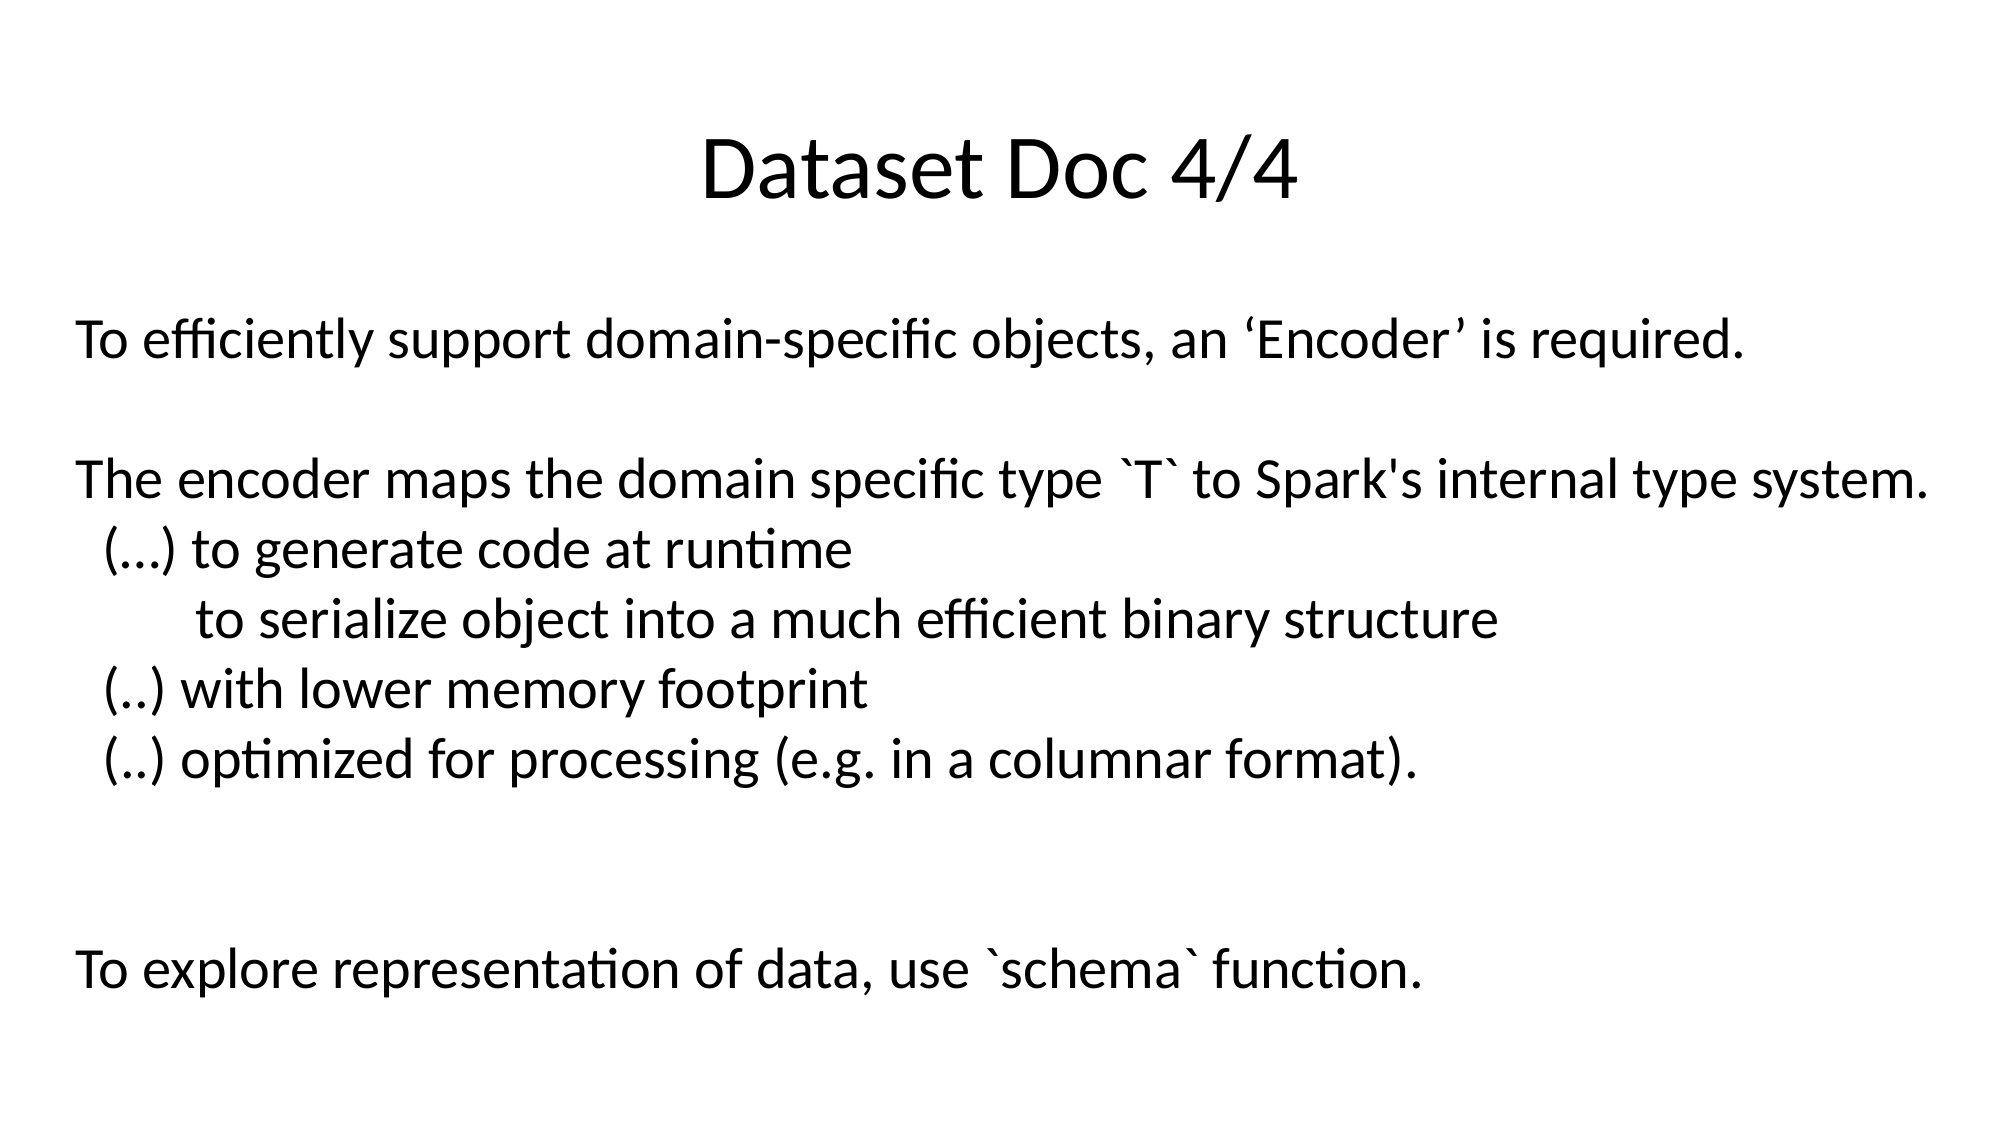

# Dataset Doc 4/4
To efficiently support domain-specific objects, an ‘Encoder’ is required.

The encoder maps the domain specific type `T` to Spark's internal type system.
  (…) to generate code at runtime
         to serialize object into a much efficient binary structure
  (..) with lower memory footprint
  (..) optimized for processing (e.g. in a columnar format).

To explore representation of data, use `schema` function.